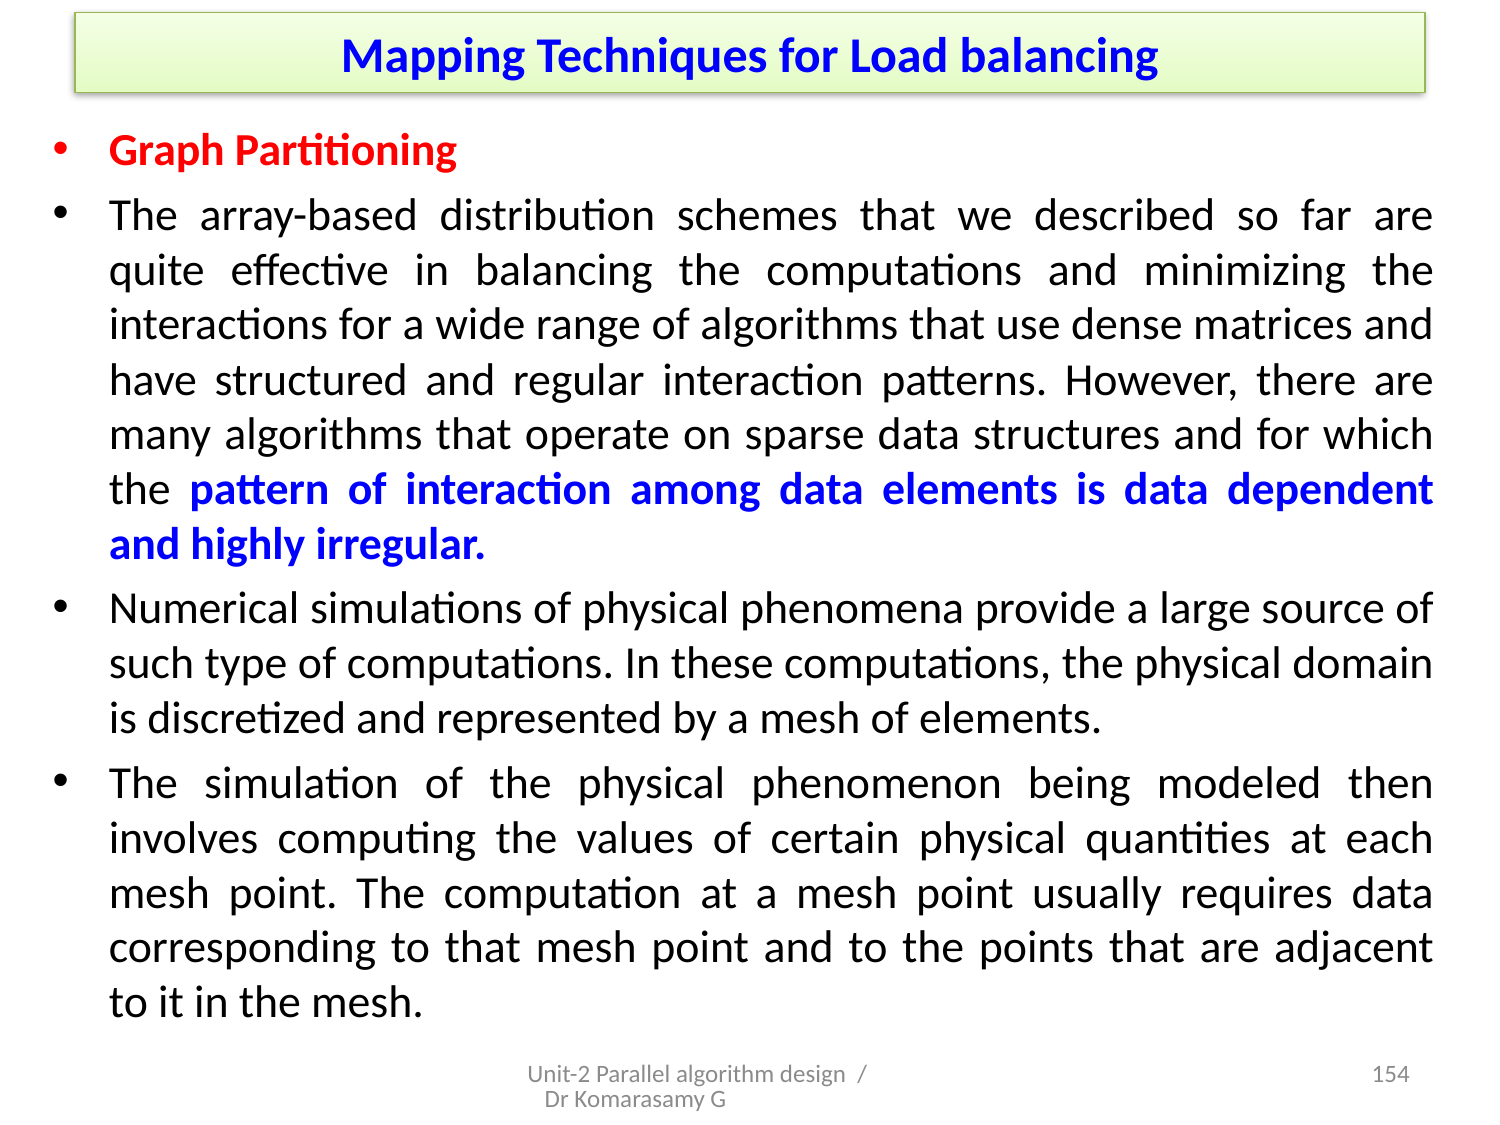

# Mapping Techniques for Load balancing
Graph Partitioning
The array-based distribution schemes that we described so far are quite effective in balancing the computations and minimizing the interactions for a wide range of algorithms that use dense matrices and have structured and regular interaction patterns. However, there are many algorithms that operate on sparse data structures and for which the pattern of interaction among data elements is data dependent and highly irregular.
Numerical simulations of physical phenomena provide a large source of such type of computations. In these computations, the physical domain is discretized and represented by a mesh of elements.
The simulation of the physical phenomenon being modeled then involves computing the values of certain physical quantities at each mesh point. The computation at a mesh point usually requires data corresponding to that mesh point and to the points that are adjacent to it in the mesh.
Unit-2 Parallel algorithm design  /                     Dr Komarasamy G
154